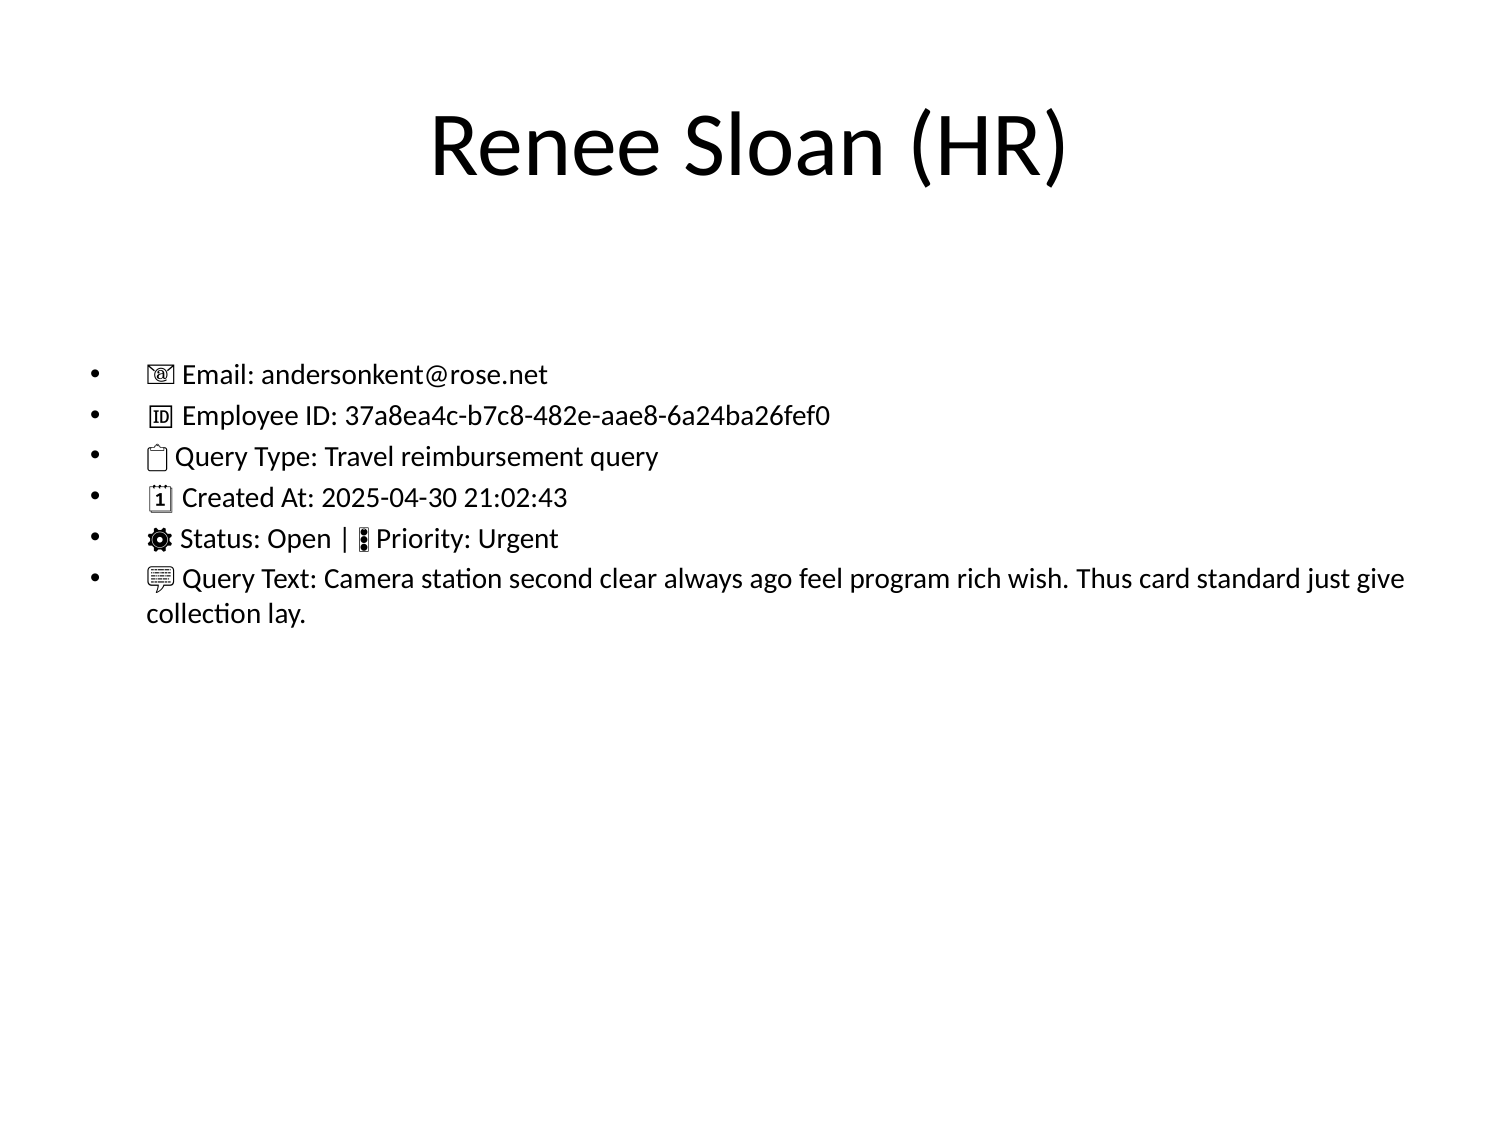

# Renee Sloan (HR)

📧 Email: andersonkent@rose.net
🆔 Employee ID: 37a8ea4c-b7c8-482e-aae8-6a24ba26fef0
📋 Query Type: Travel reimbursement query
🗓 Created At: 2025-04-30 21:02:43
⚙ Status: Open | 🚦 Priority: Urgent
💬 Query Text: Camera station second clear always ago feel program rich wish. Thus card standard just give collection lay.